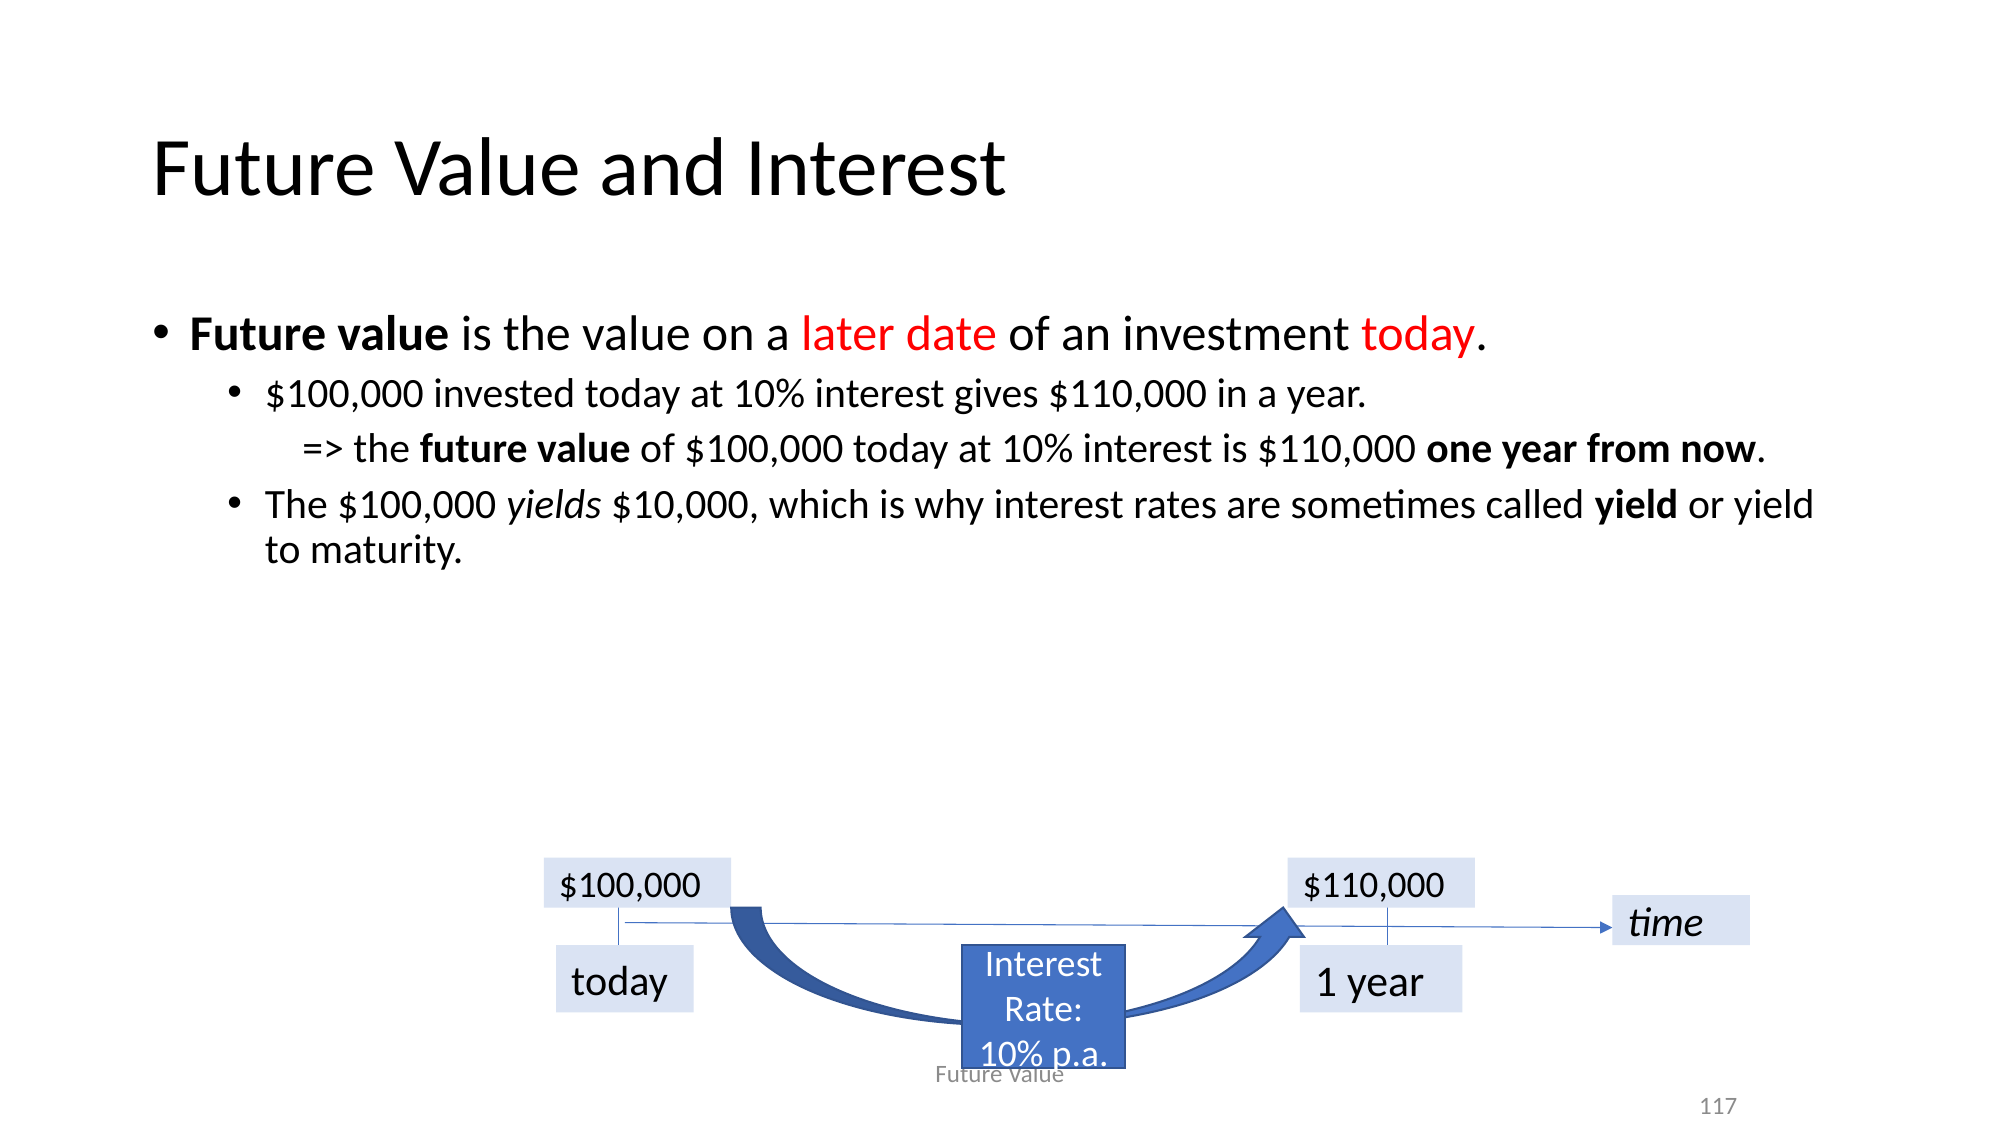

# Future Value and Interest
Future value is the value on a later date of an investment today.
$100,000 invested today at 10% interest gives $110,000 in a year.
=> the future value of $100,000 today at 10% interest is $110,000 one year from now.
The $100,000 yields $10,000, which is why interest rates are sometimes called yield or yield to maturity.
$100,000
$110,000
time

today
Interest Rate: 10% p.a.
1 year
Future Value
117